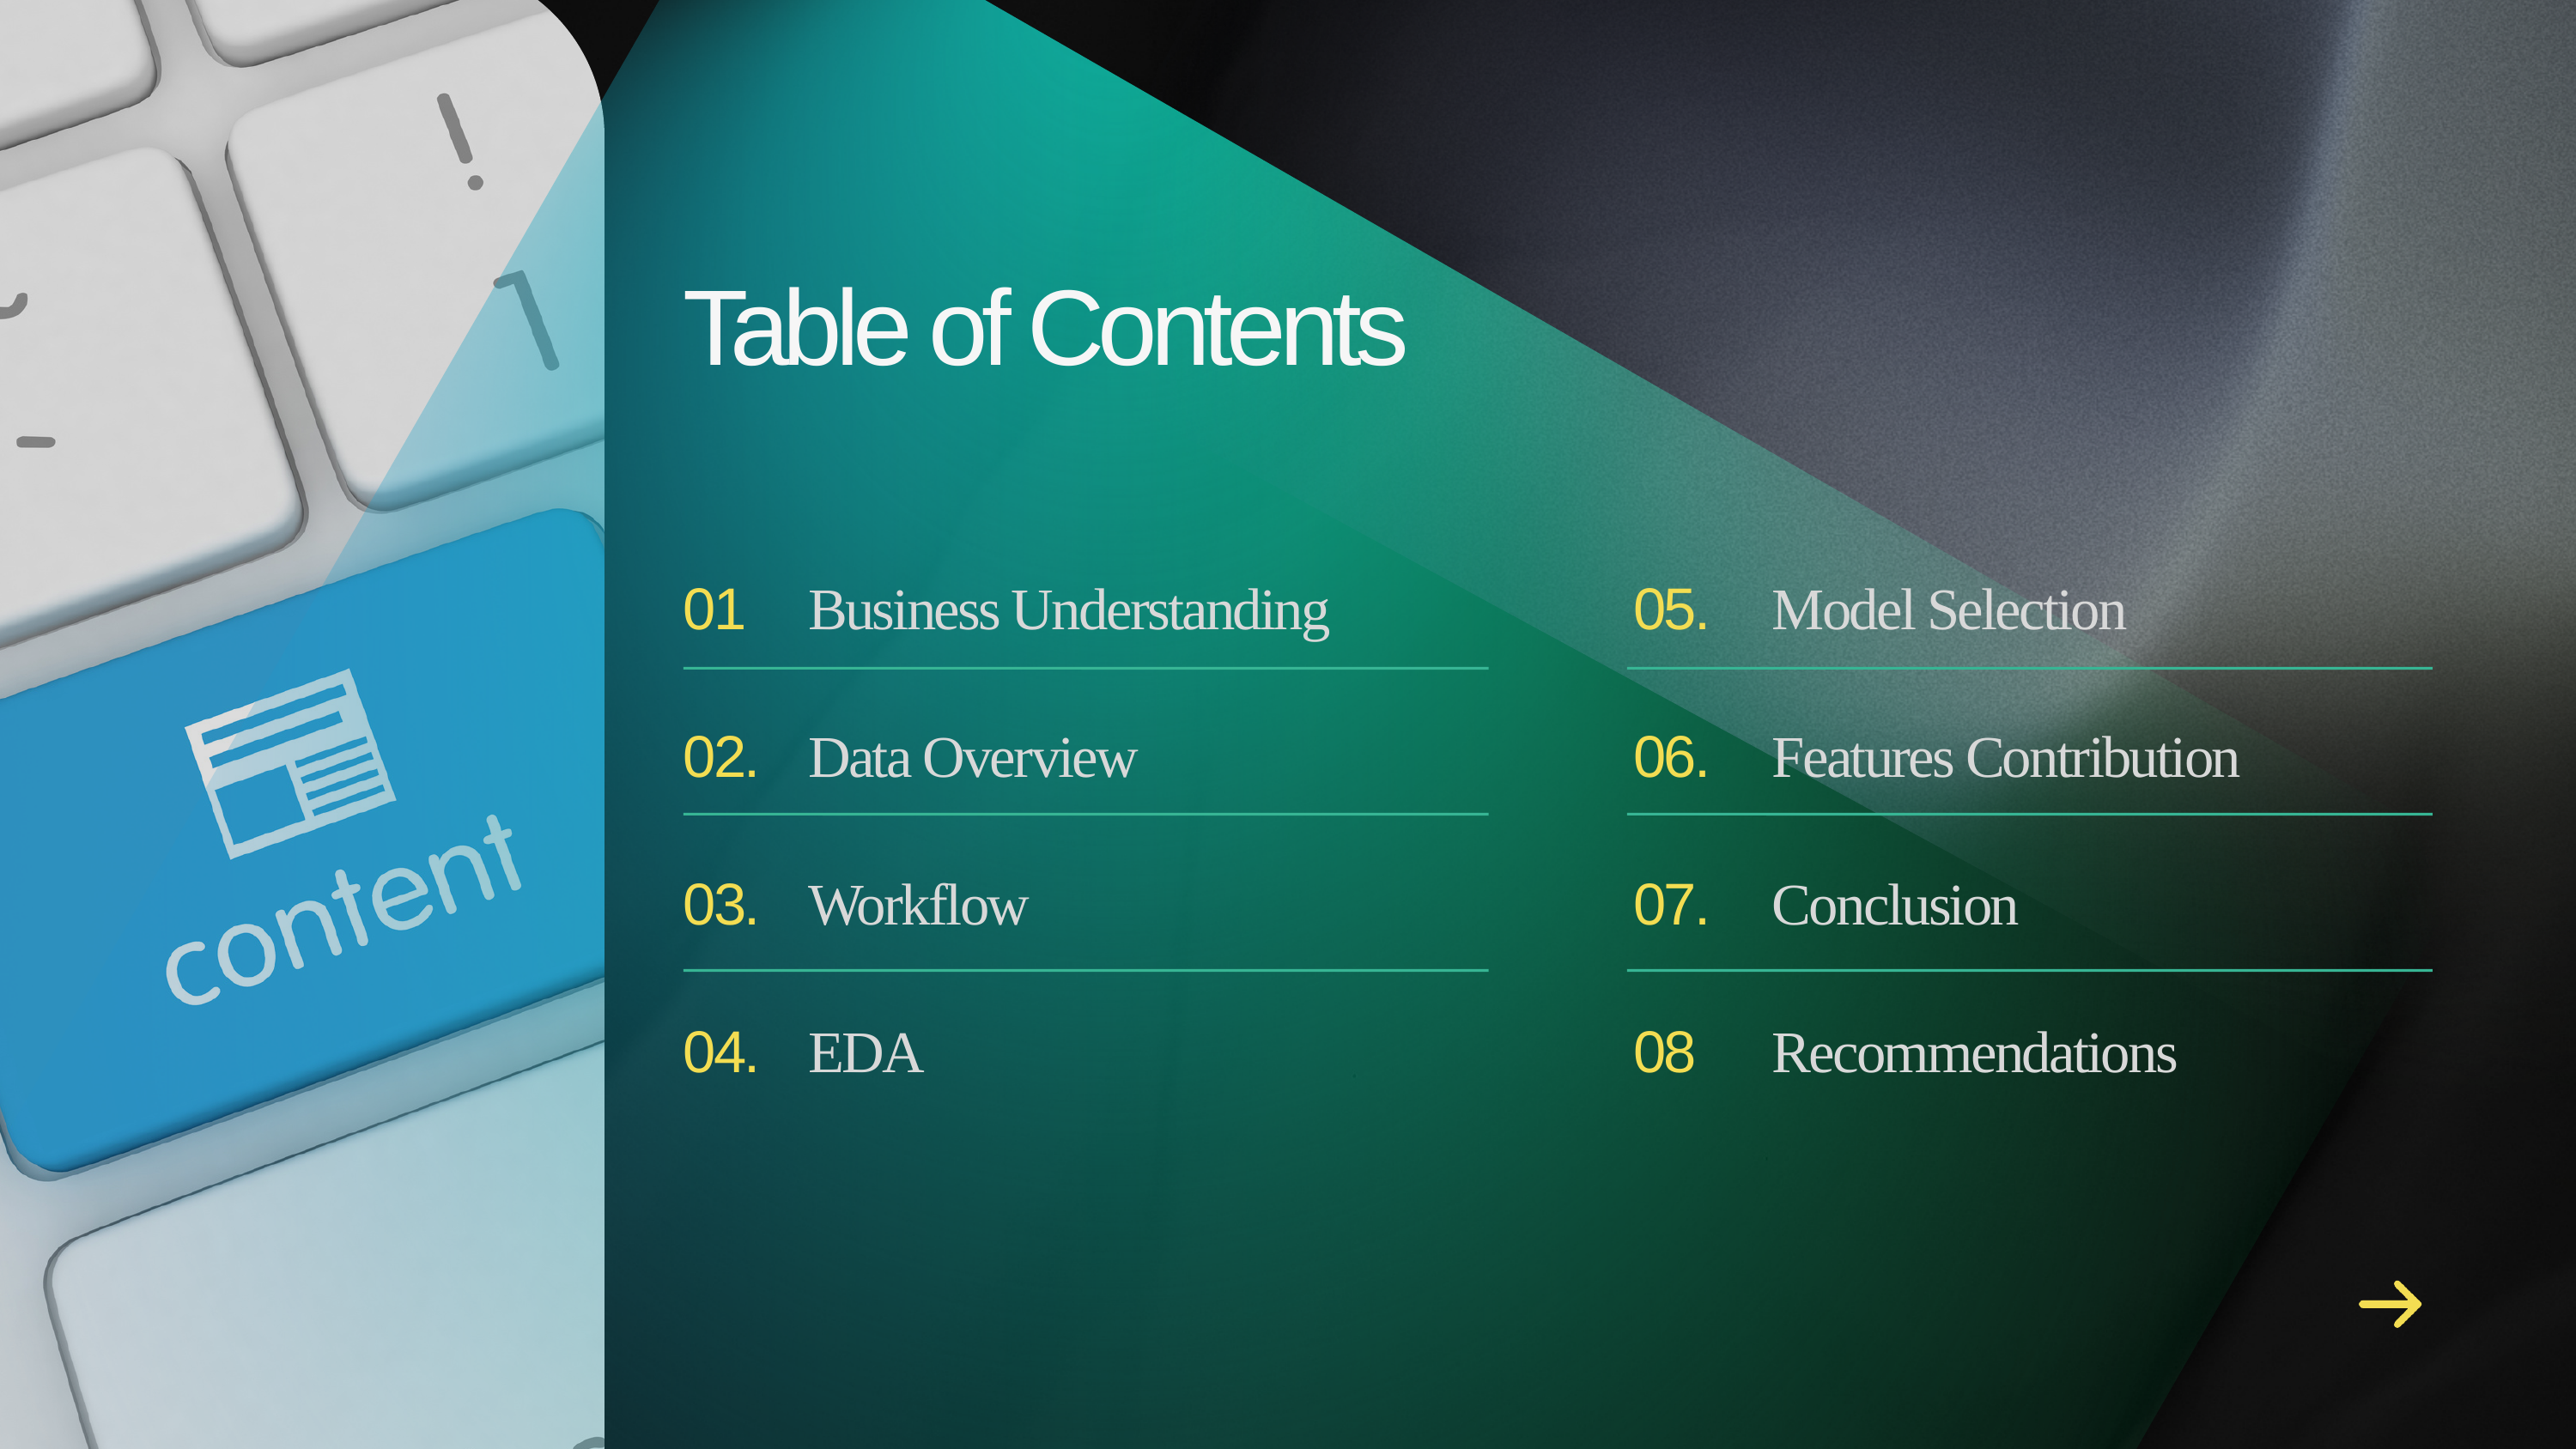

Table of Contents

01
02.
03.
04.
Business Understanding
Data Overview
Workflow
EDA
05.
06.
07.08
Model Selection
Features Contribution
Conclusion
Recommendations